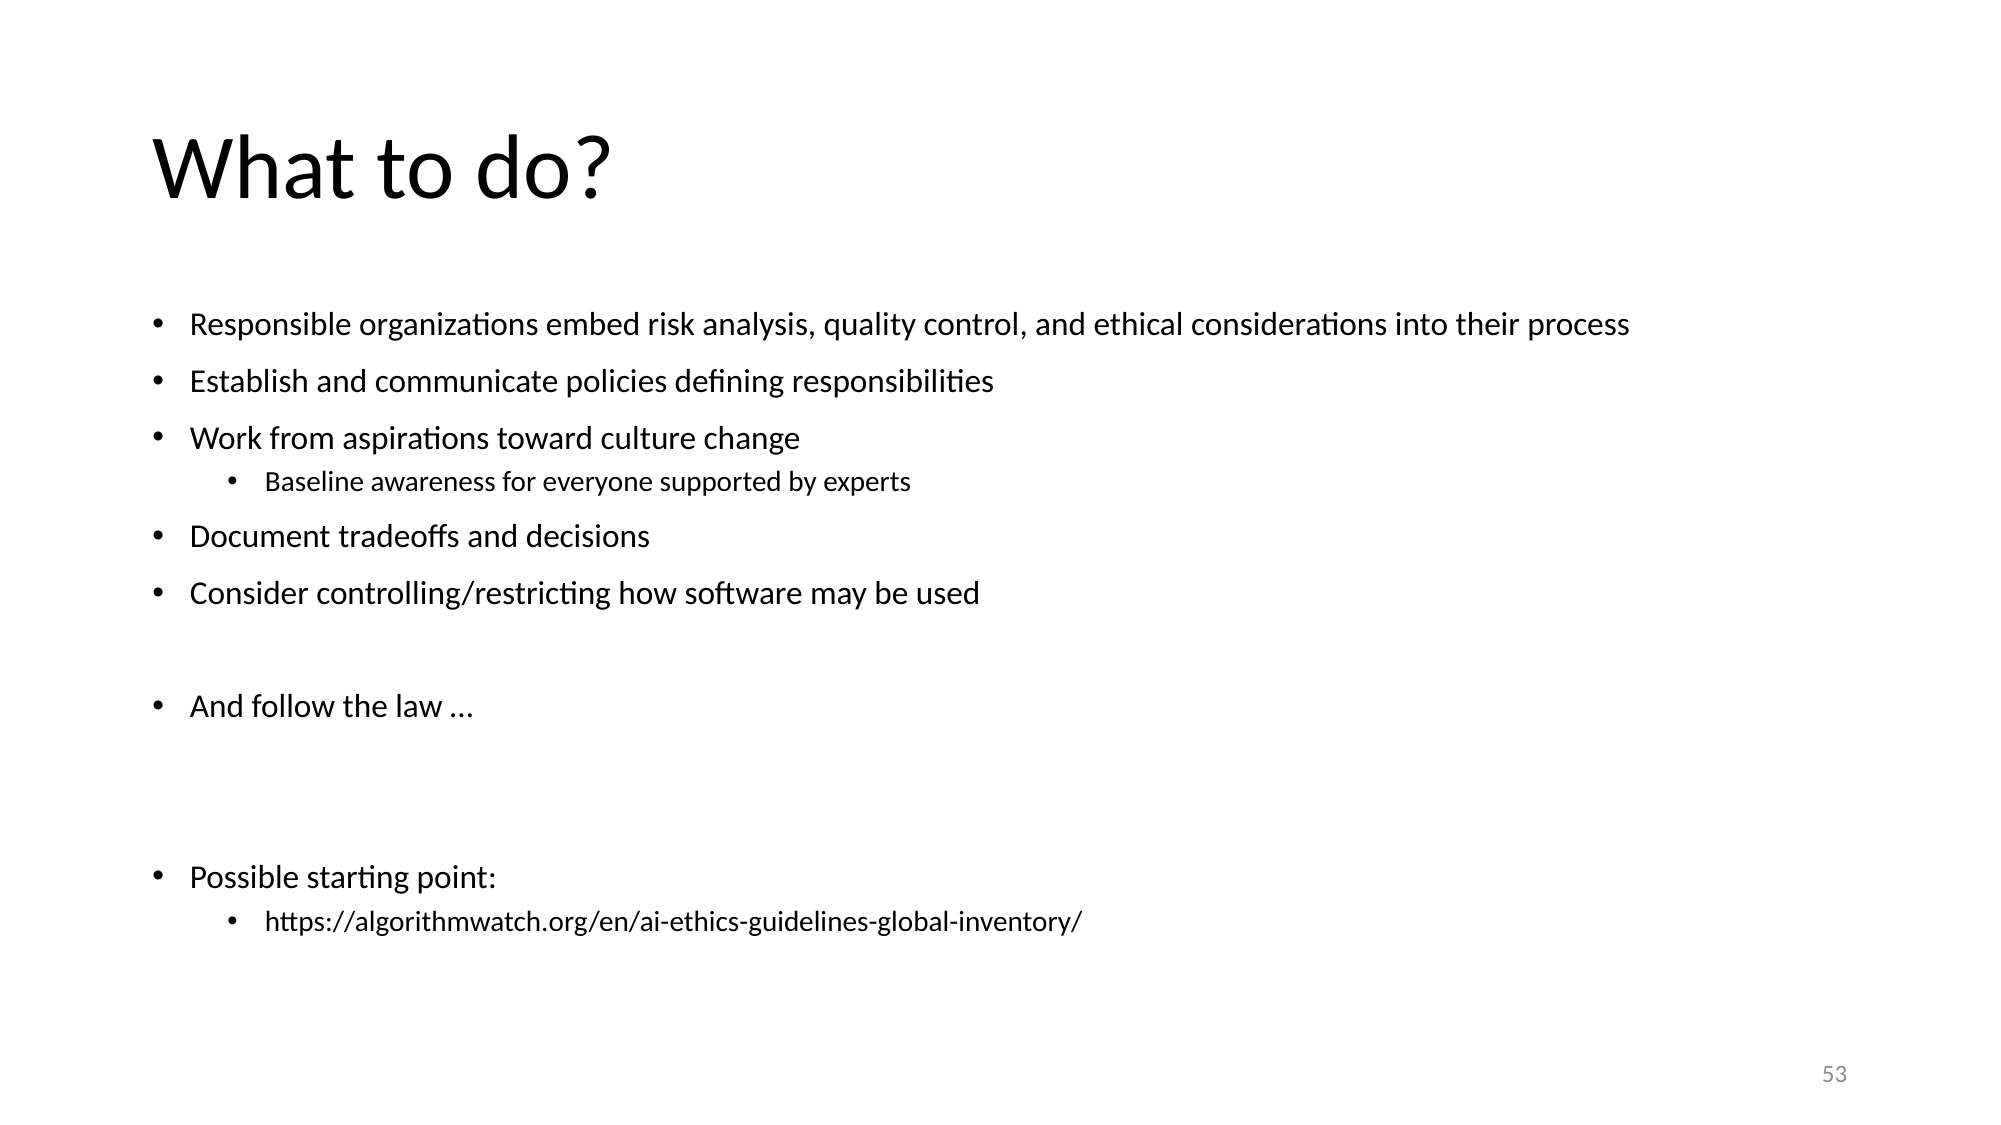

# What to do?
Responsible organizations embed risk analysis, quality control, and ethical considerations into their process
Establish and communicate policies defining responsibilities
Work from aspirations toward culture change
Baseline awareness for everyone supported by experts
Document tradeoffs and decisions
Consider controlling/restricting how software may be used

And follow the law …

Possible starting point:
https://algorithmwatch.org/en/ai-ethics-guidelines-global-inventory/
53